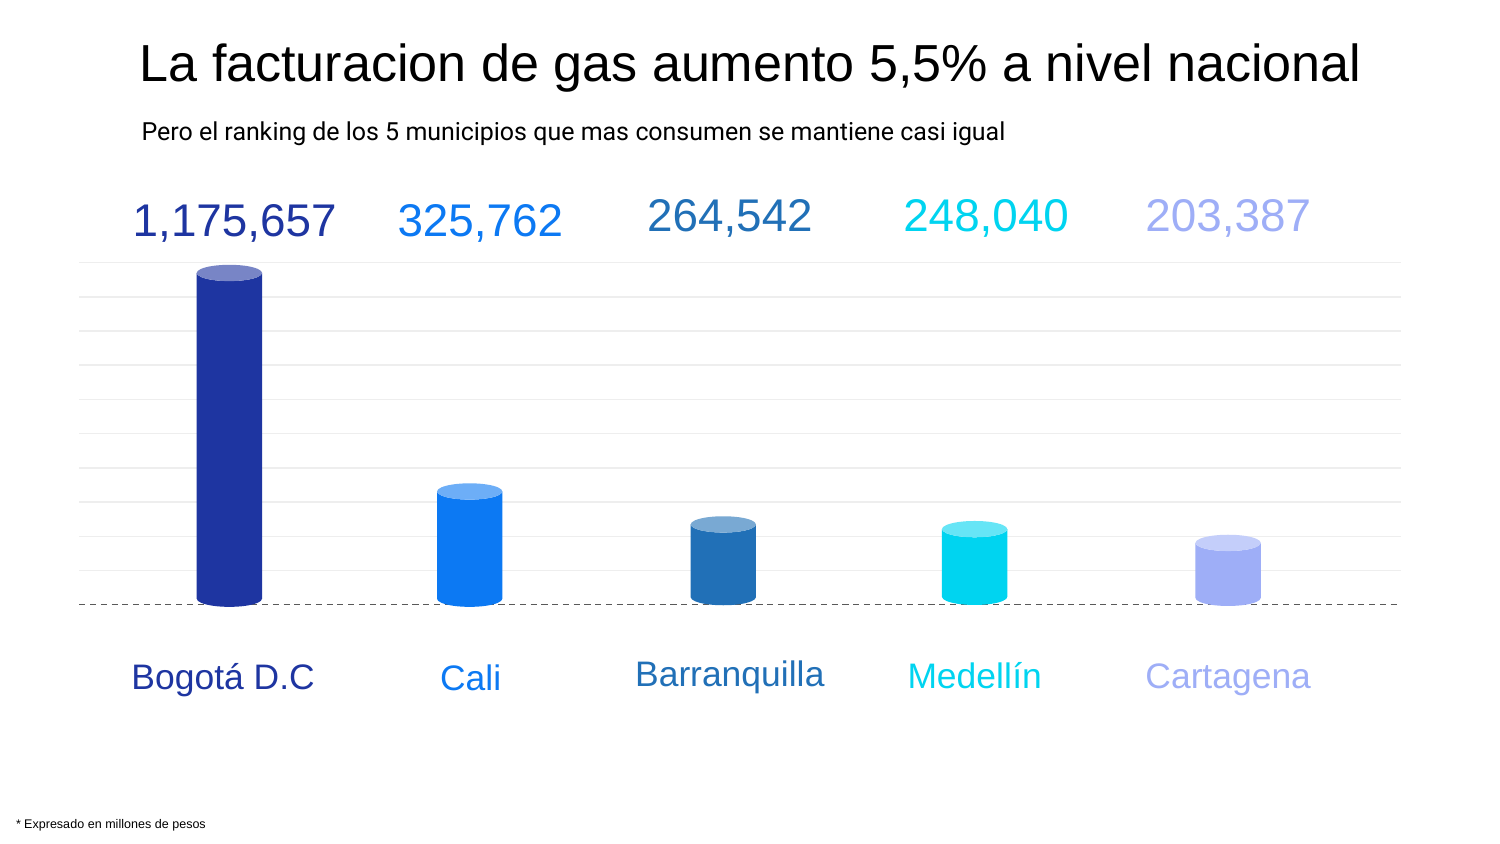

# La facturacion de gas aumento 5,5% a nivel nacional
Pero el ranking de los 5 municipios que mas consumen se mantiene casi igual
264,542

Barranquilla
248,040

Medellín
203,387

Cartagena
325,762

Cali
1,175,657

Bogotá D.C
* Expresado en millones de pesos